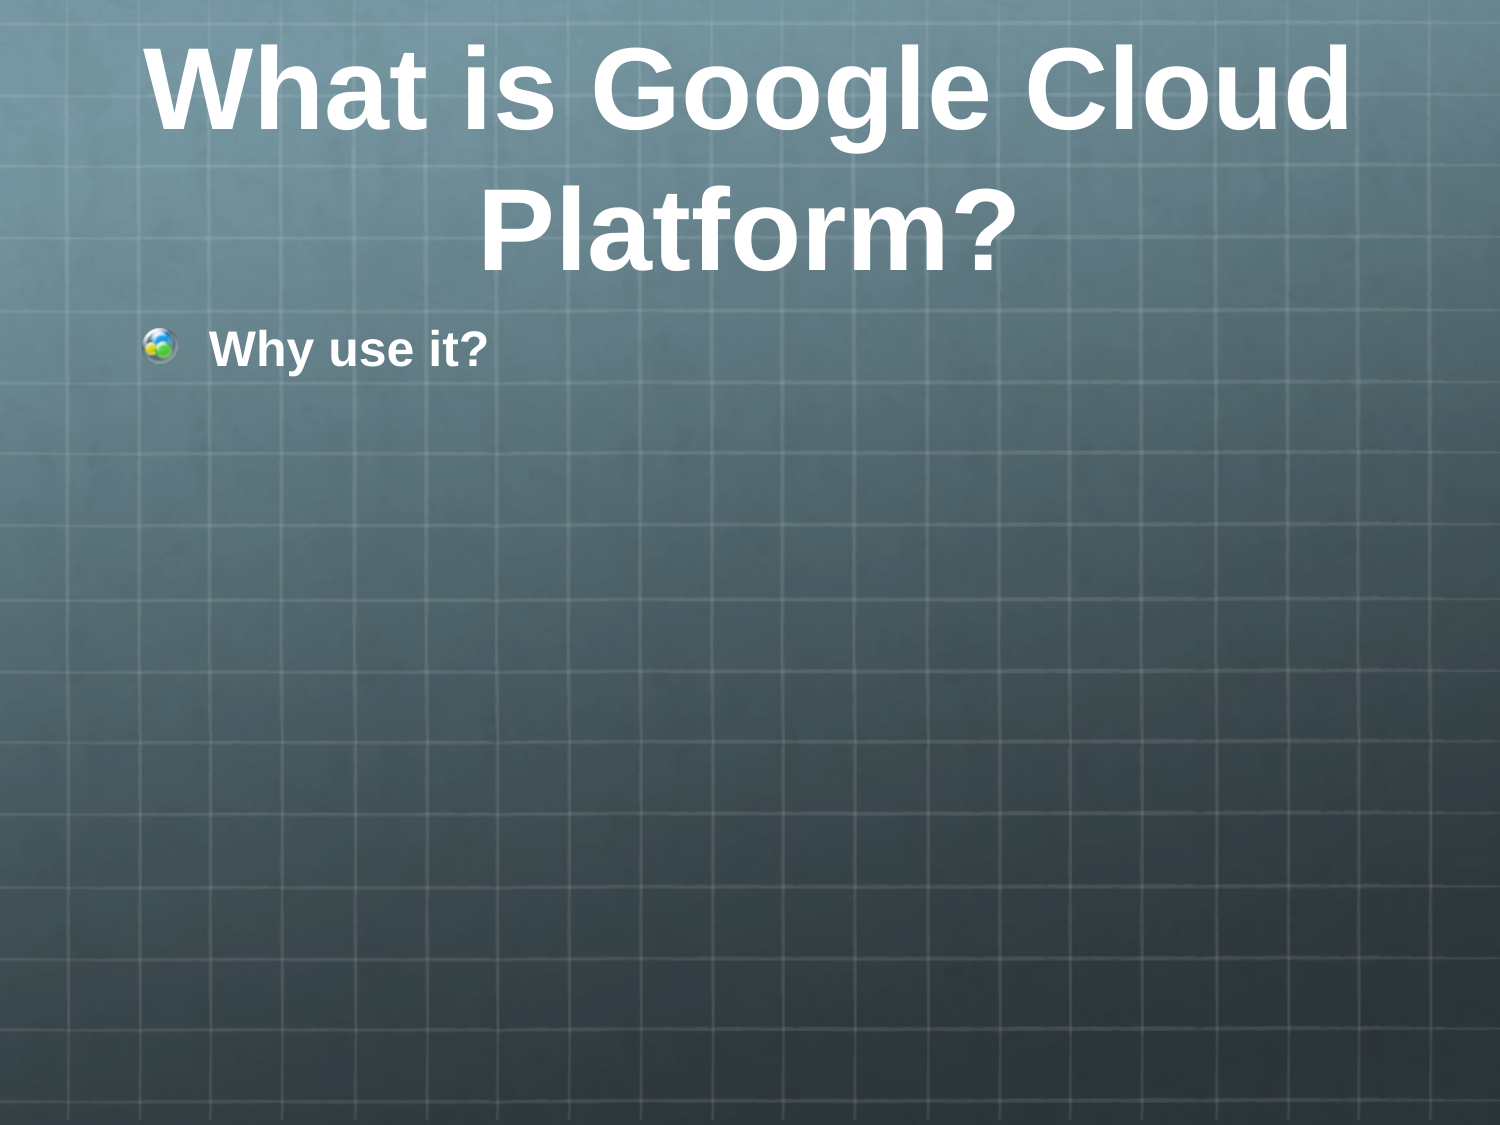

# What is Google Cloud Platform?
Why use it?